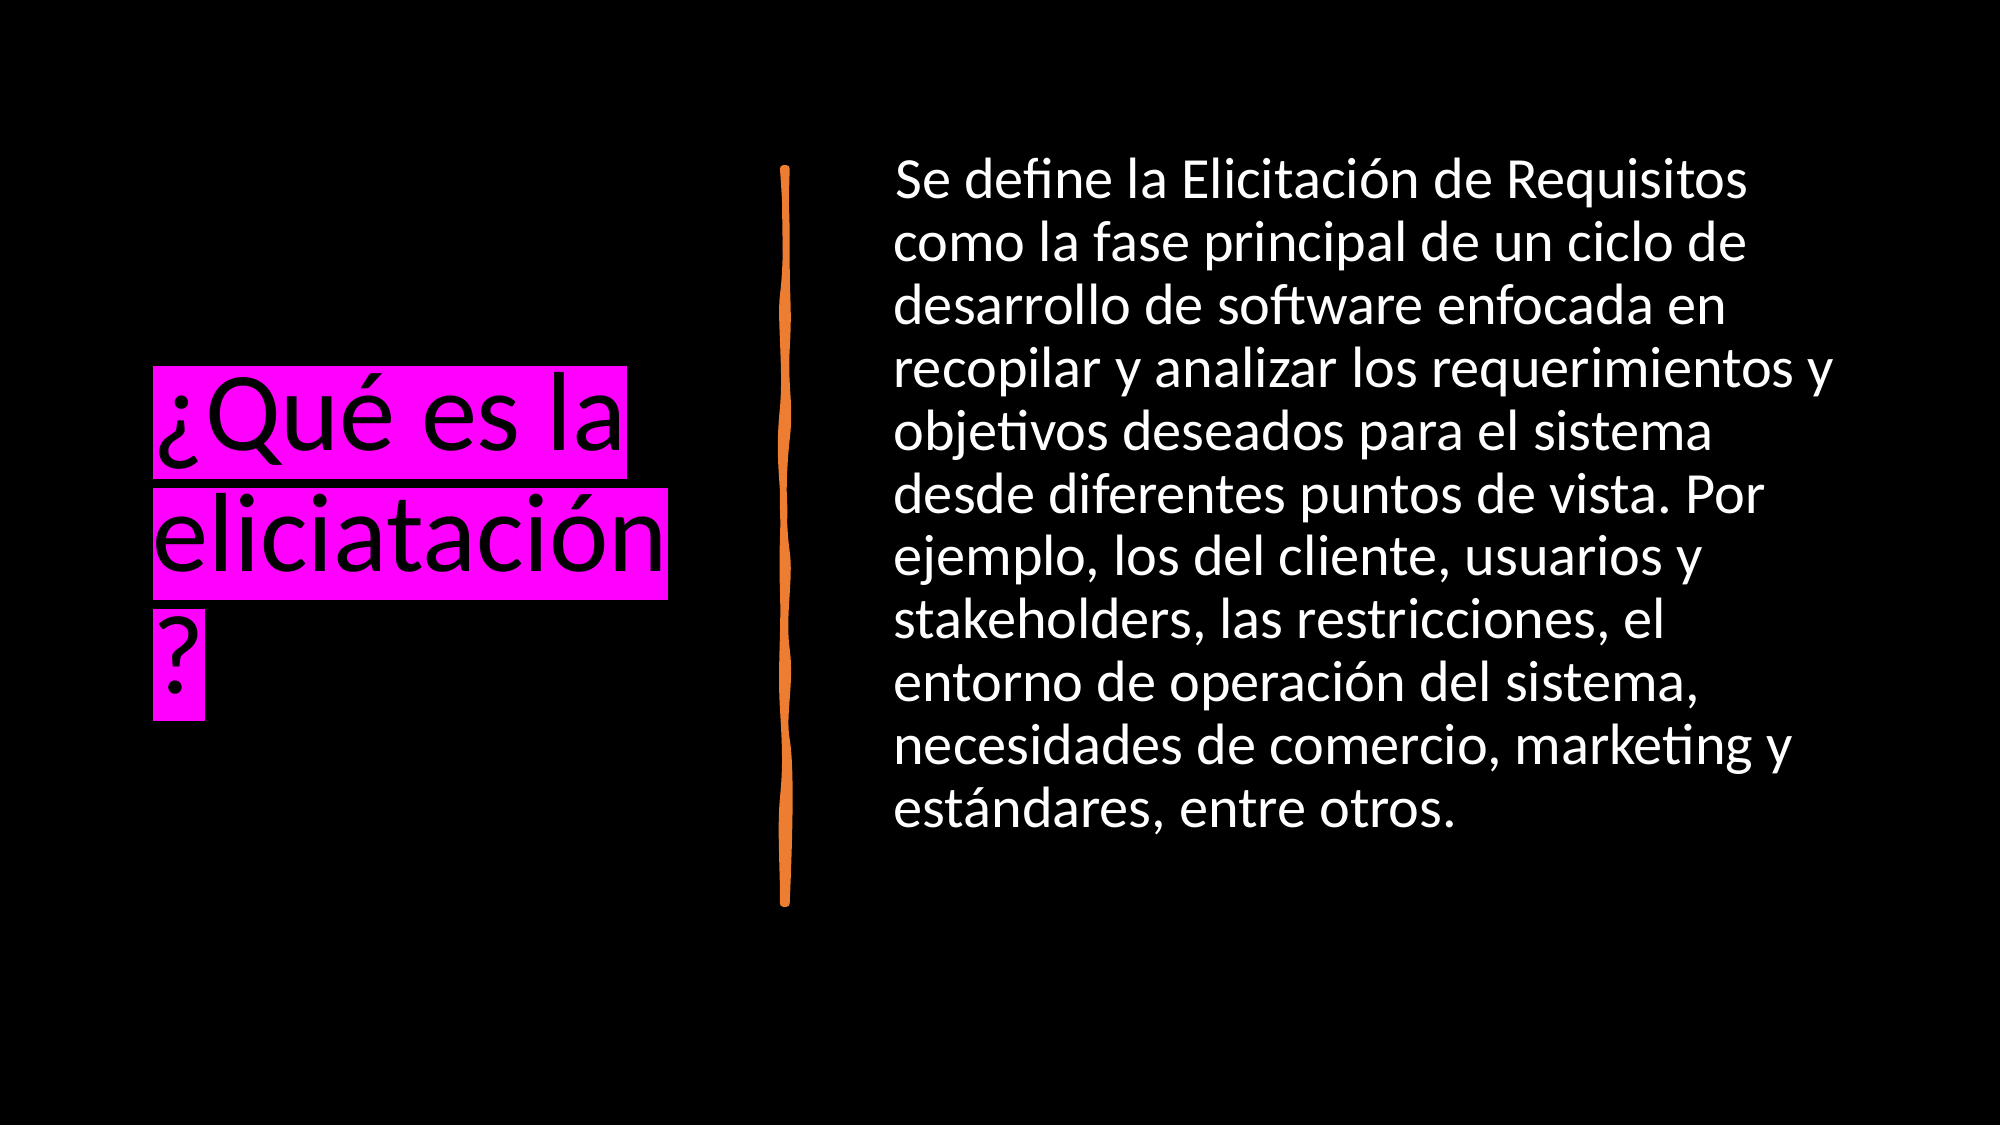

# ¿Qué es la eliciatación?
   Se define la Elicitación de Requisitos como la fase principal de un ciclo de desarrollo de software enfocada en recopilar y analizar los requerimientos y objetivos deseados para el sistema desde diferentes puntos de vista. Por ejemplo, los del cliente, usuarios y stakeholders, las restricciones, el entorno de operación del sistema, necesidades de comercio, marketing y estándares, entre otros.